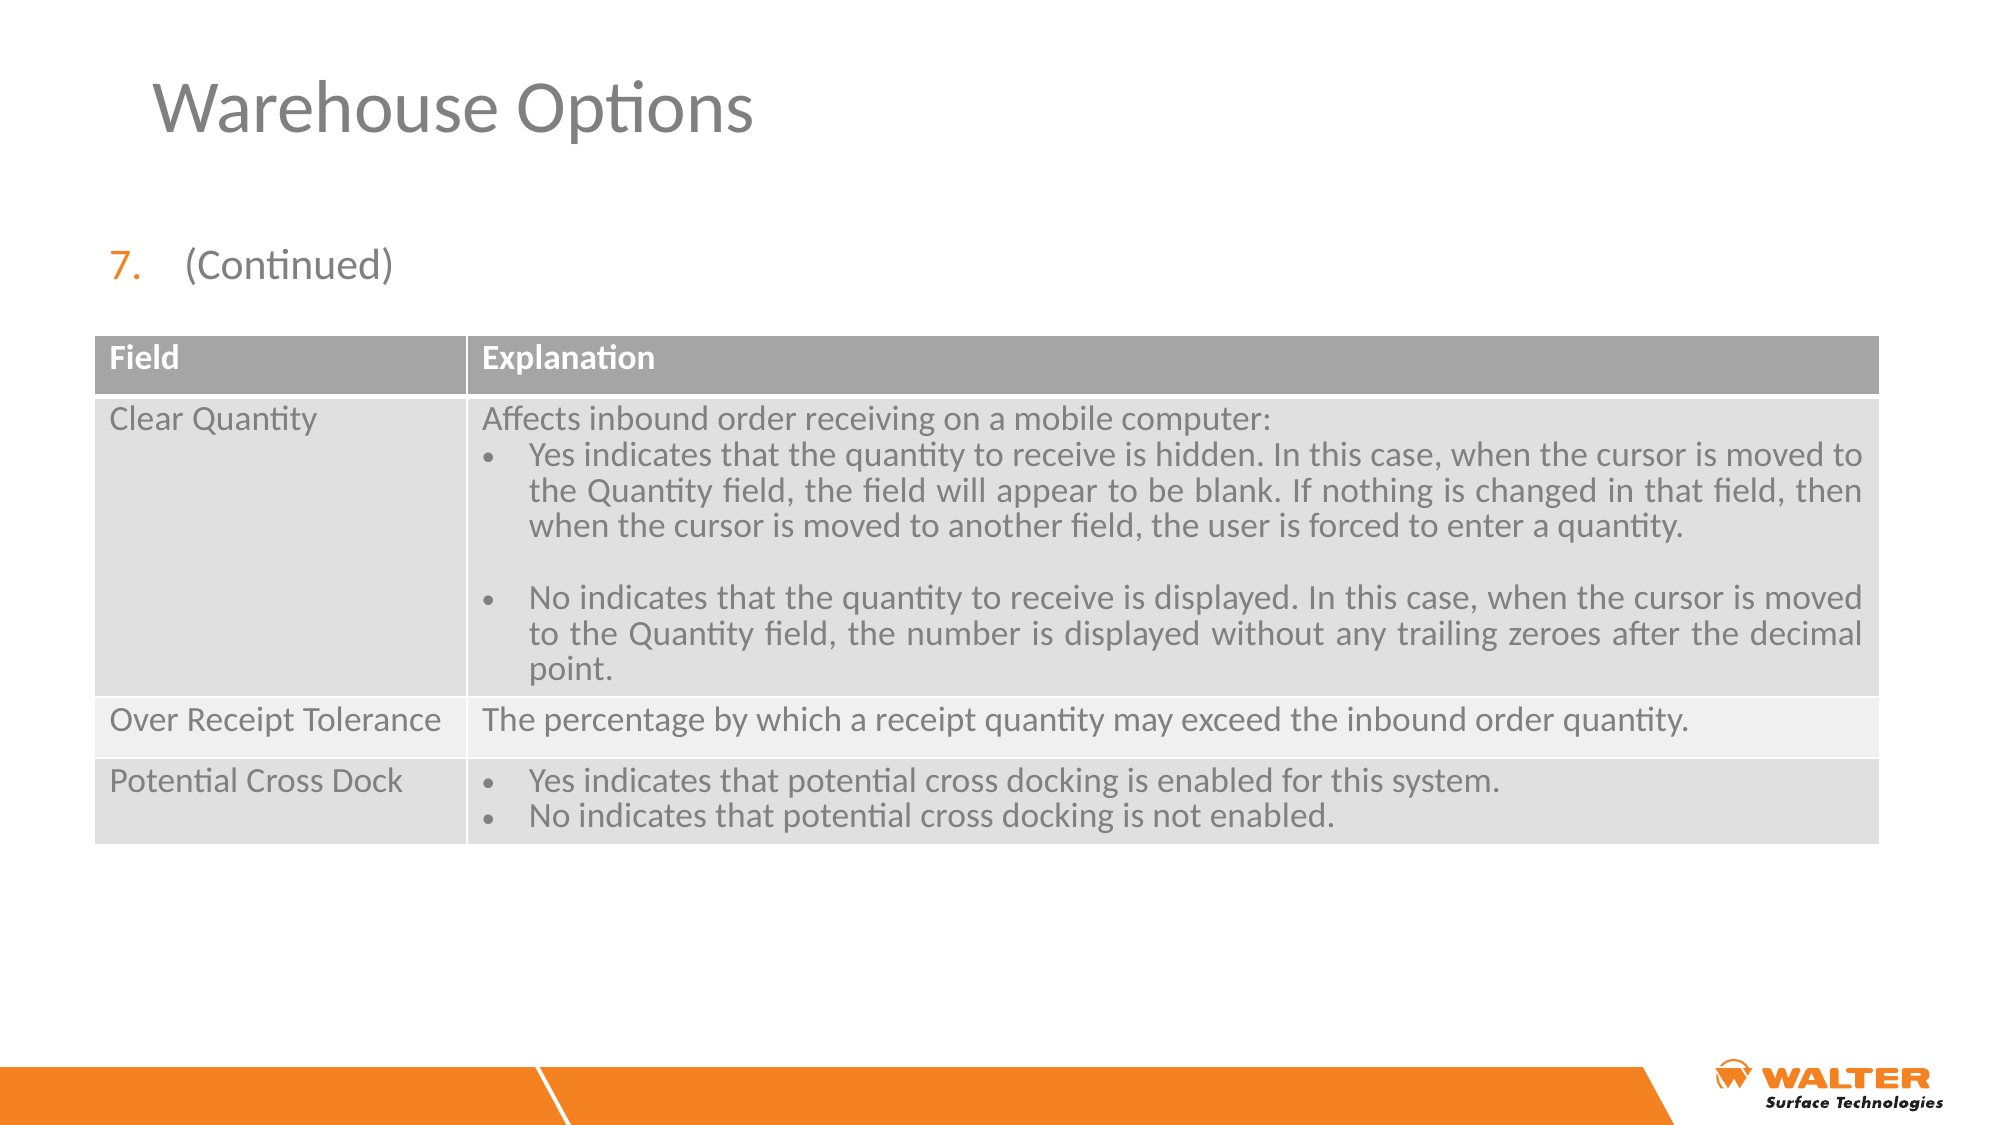

# Warehouse Options
(Continued)
| Field | Explanation |
| --- | --- |
| Clear Quantity | Affects inbound order receiving on a mobile computer: Yes indicates that the quantity to receive is hidden. In this case, when the cursor is moved to the Quantity field, the field will appear to be blank. If nothing is changed in that field, then when the cursor is moved to another field, the user is forced to enter a quantity. No indicates that the quantity to receive is displayed. In this case, when the cursor is moved to the Quantity field, the number is displayed without any trailing zeroes after the decimal point. |
| Over Receipt Tolerance | The percentage by which a receipt quantity may exceed the inbound order quantity. |
| Potential Cross Dock | Yes indicates that potential cross docking is enabled for this system. No indicates that potential cross docking is not enabled. |